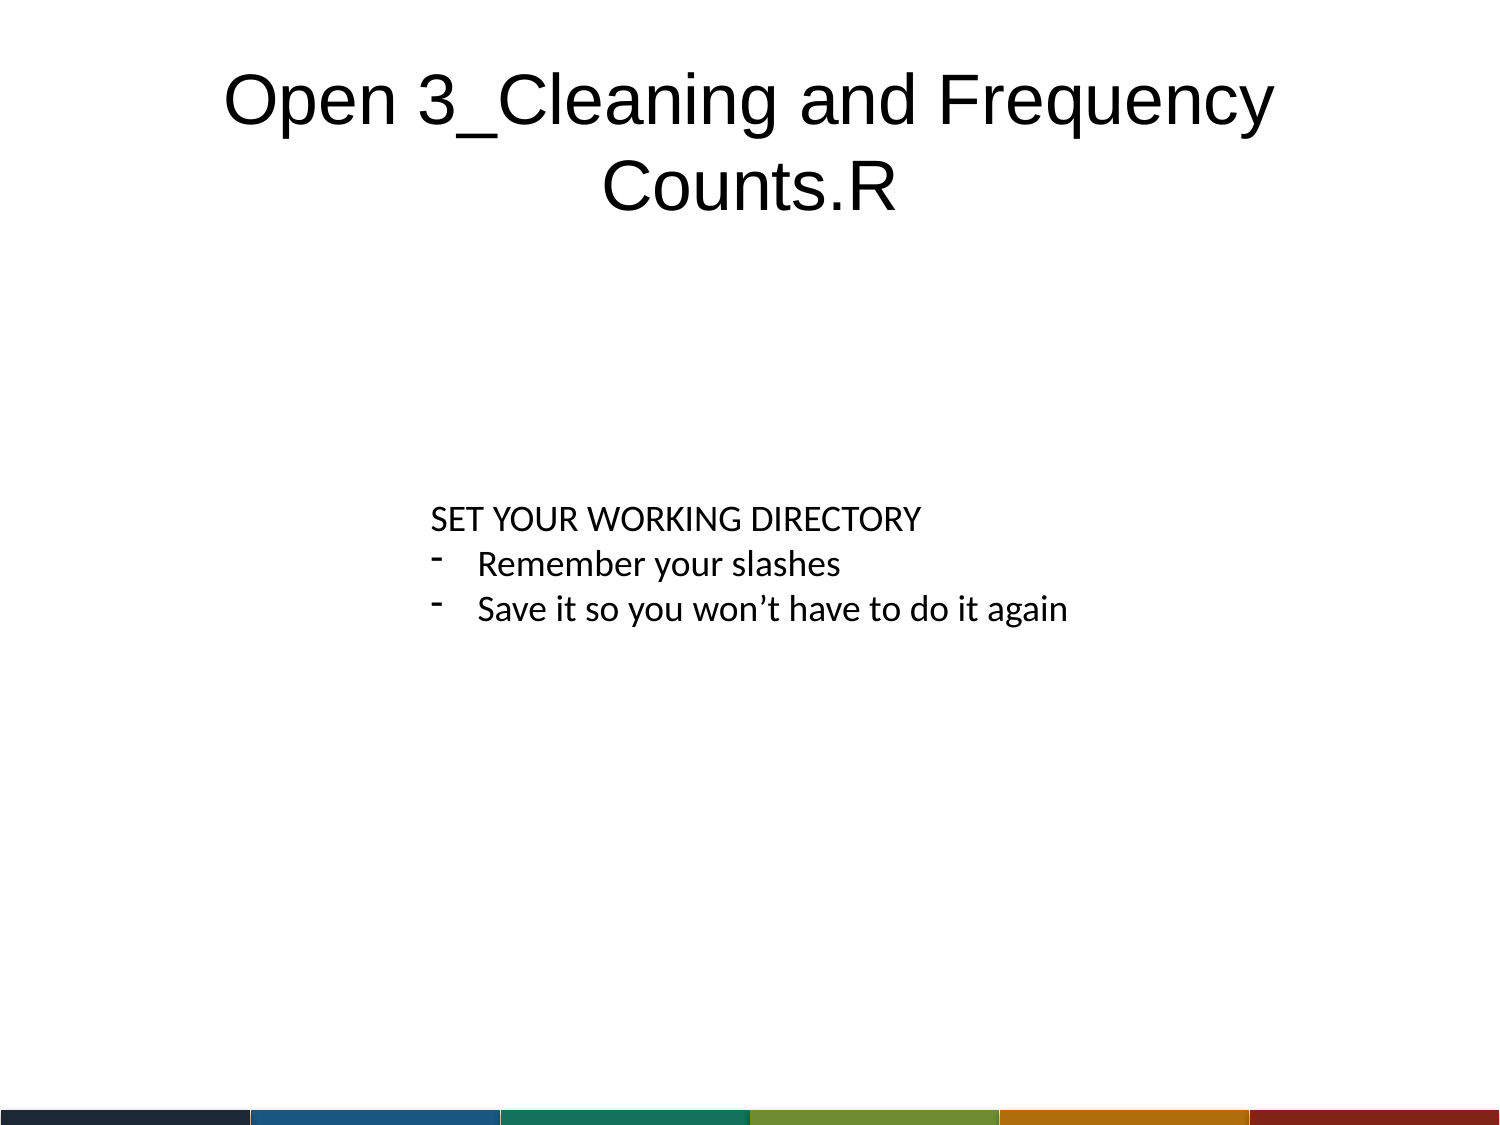

# Open 3_Cleaning and Frequency Counts.R
SET YOUR WORKING DIRECTORY
Remember your slashes
Save it so you won’t have to do it again